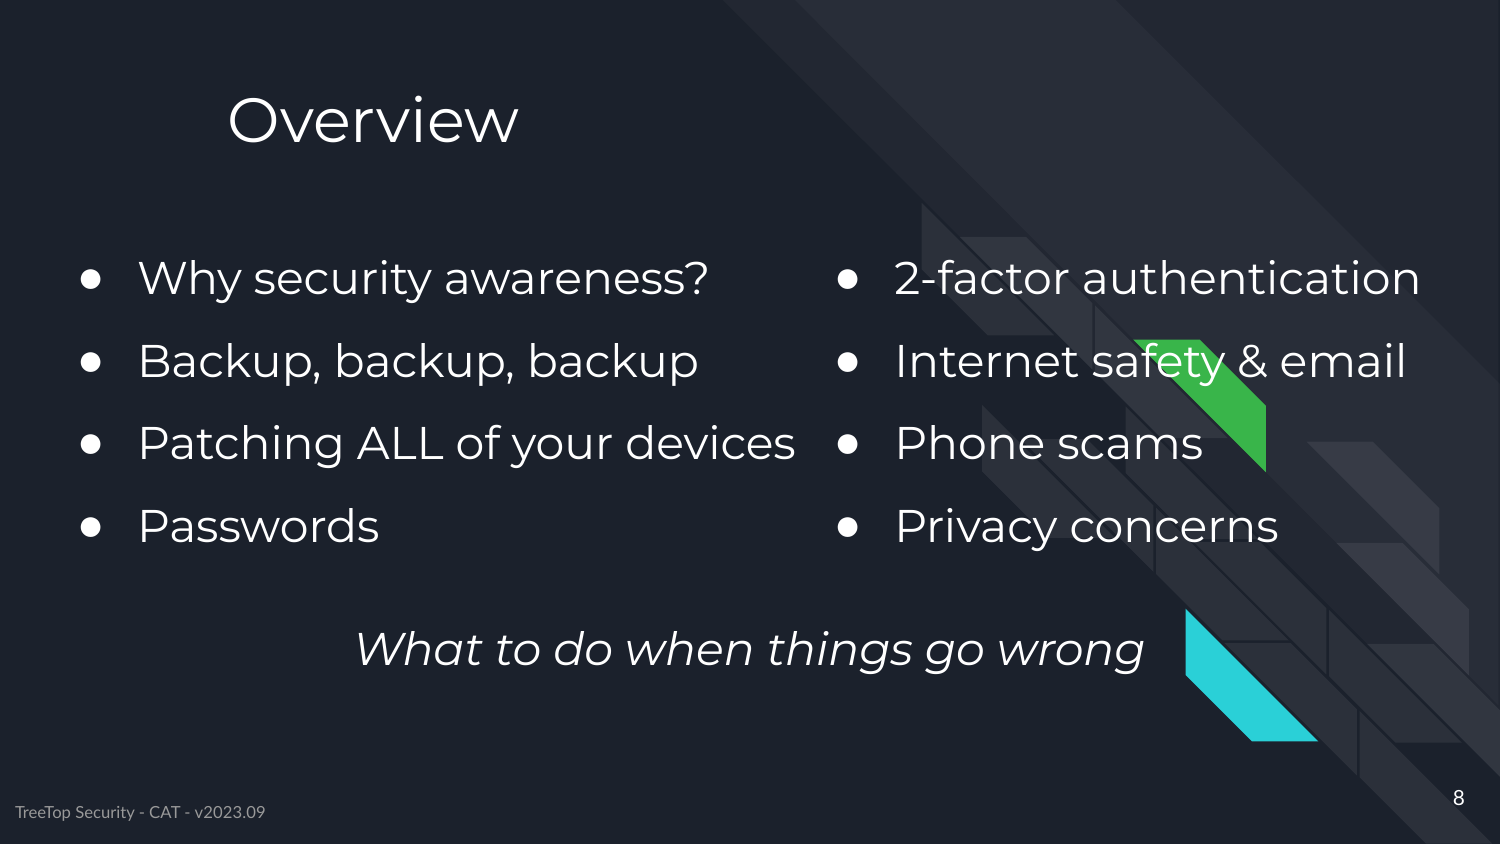

# Overview
Why security awareness?
Backup, backup, backup
Patching ALL of your devices
Passwords
2-factor authentication
Internet safety & email
Phone scams
Privacy concerns
What to do when things go wrong
8

TreeTop Security - CAT - v2023.09